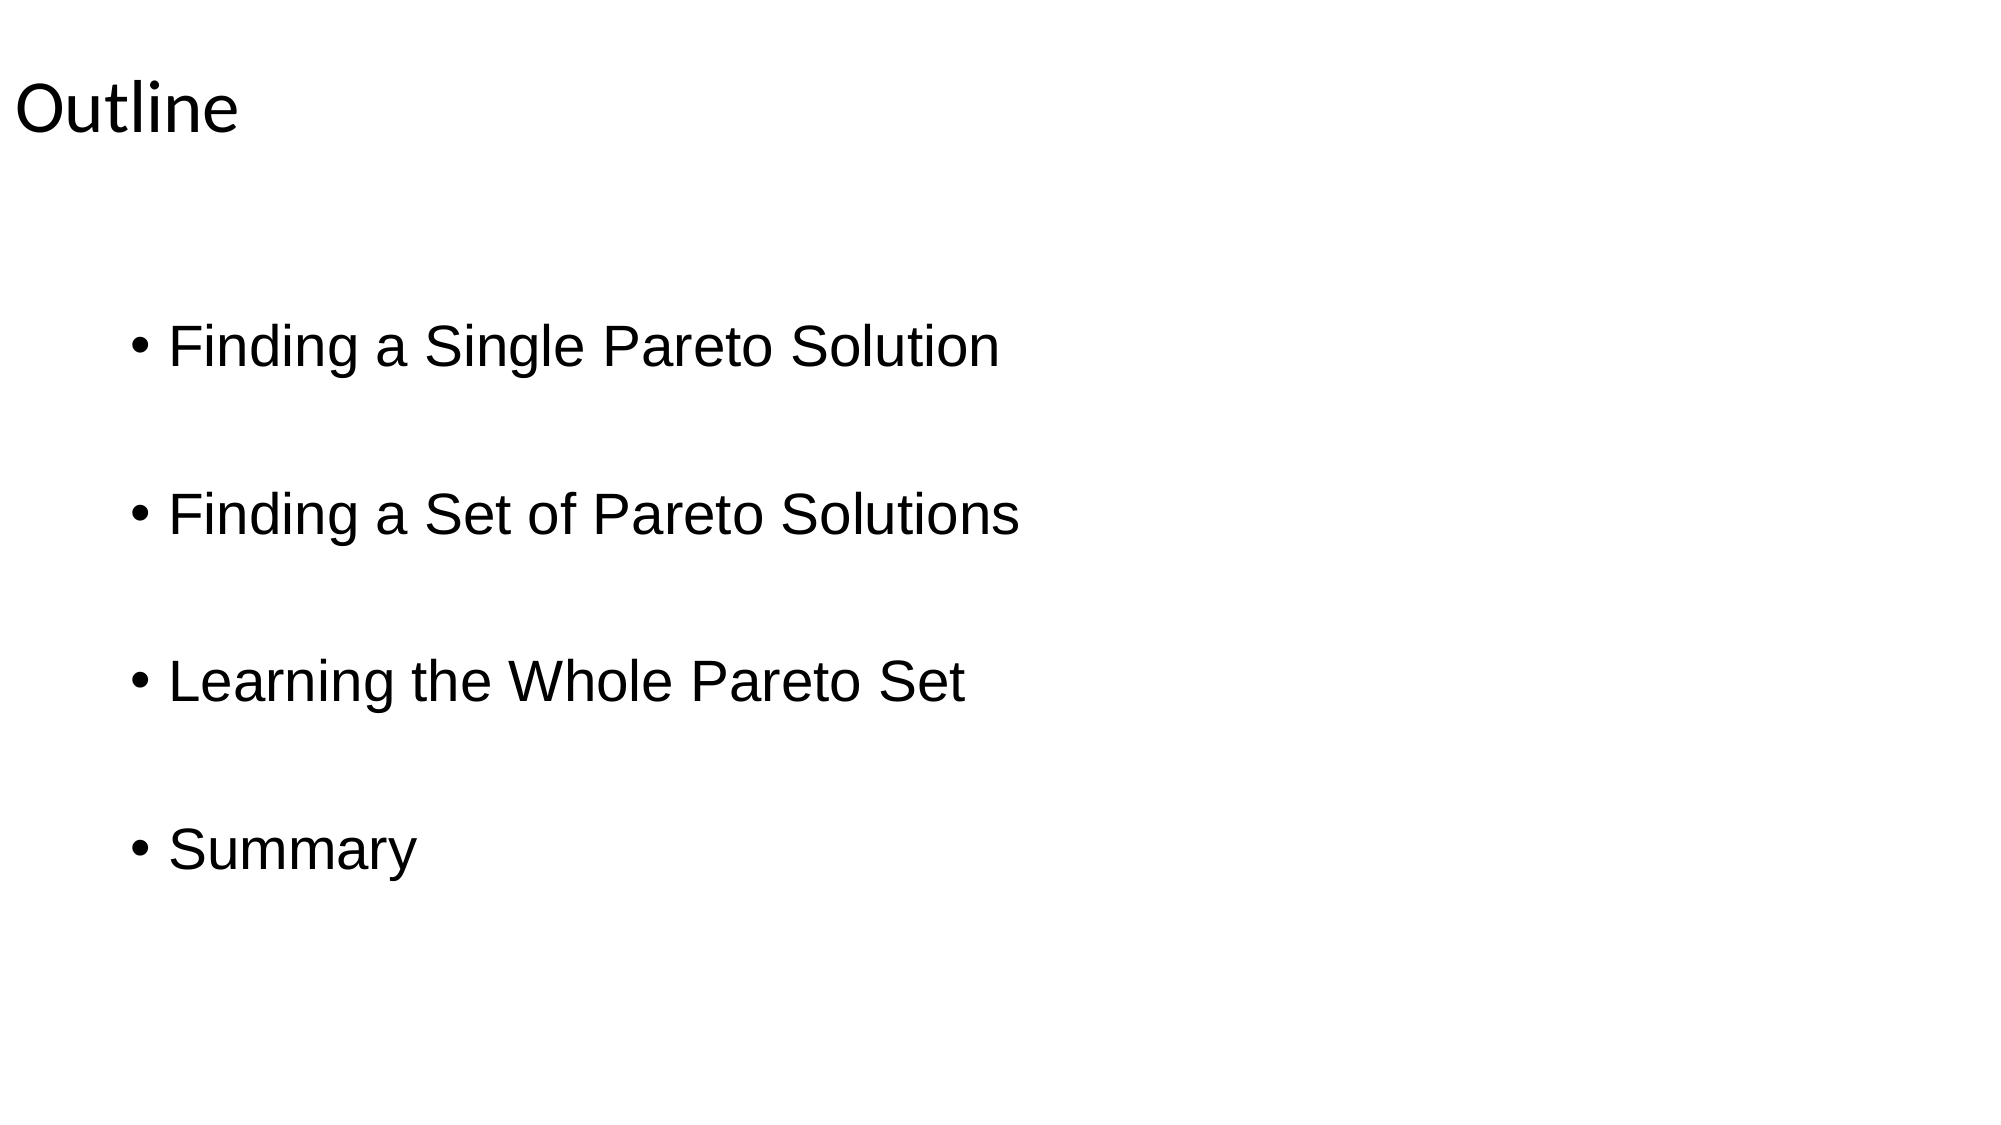

# Outline
Finding a Single Pareto Solution

Finding a Set of Pareto Solutions

Learning the Whole Pareto Set

Summary